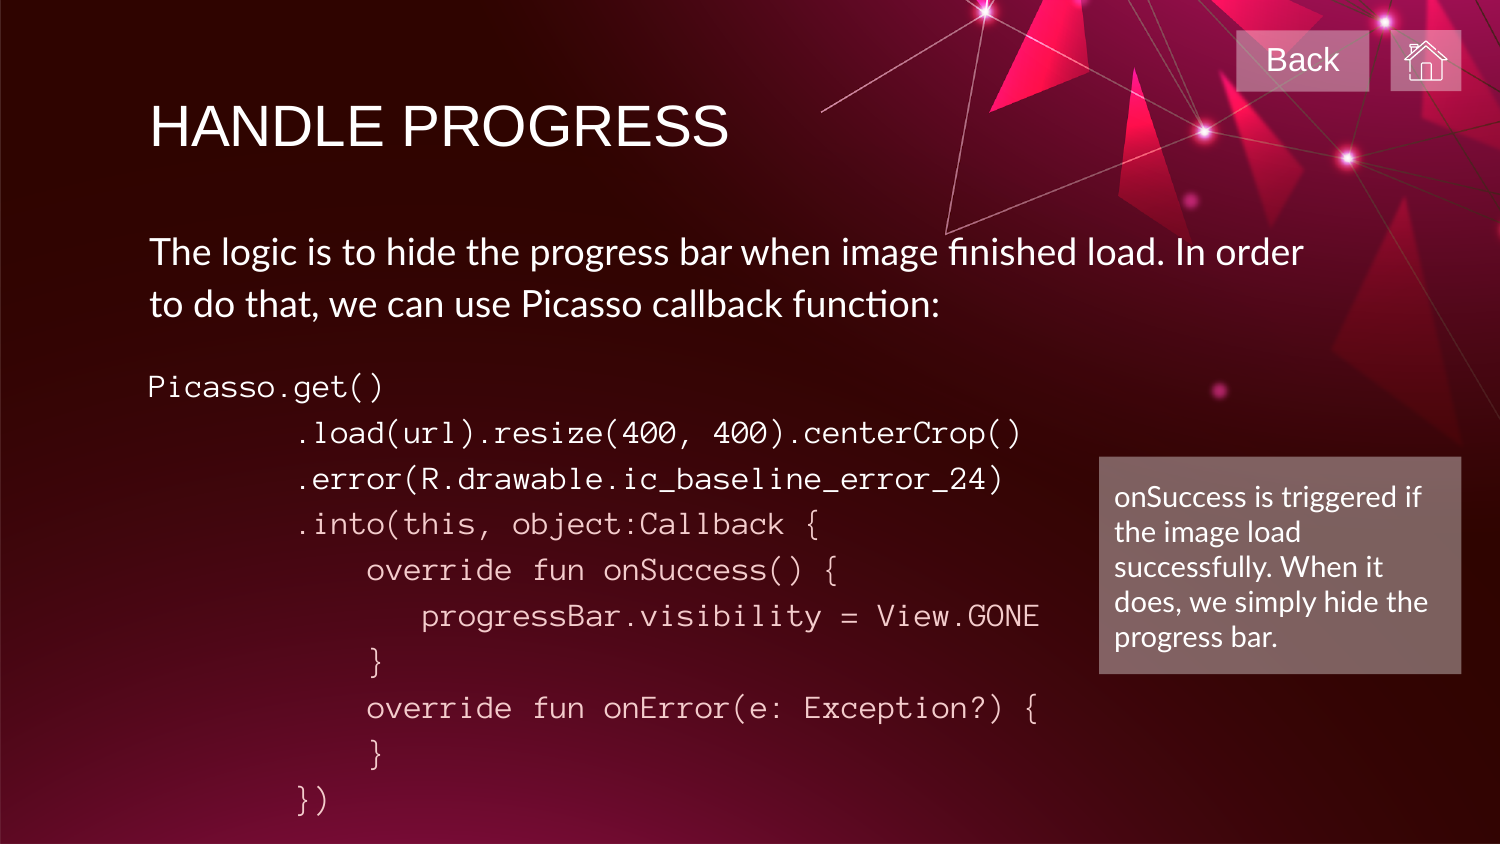

Back

HANDLE PROGRESS
The logic is to hide the progress bar when image finished load. In order to do that, we can use Picasso callback function:
Picasso.get()
        .load(url).resize(400, 400).centerCrop()
        .error(R.drawable.ic_baseline_error_24)
        .into(this, object:Callback {
            override fun onSuccess() {
               progressBar.visibility = View.GONE
            }
            override fun onError(e: Exception?) {
            }
        })

onSuccess is triggered if the image load successfully. When it does, we simply hide the progress bar.